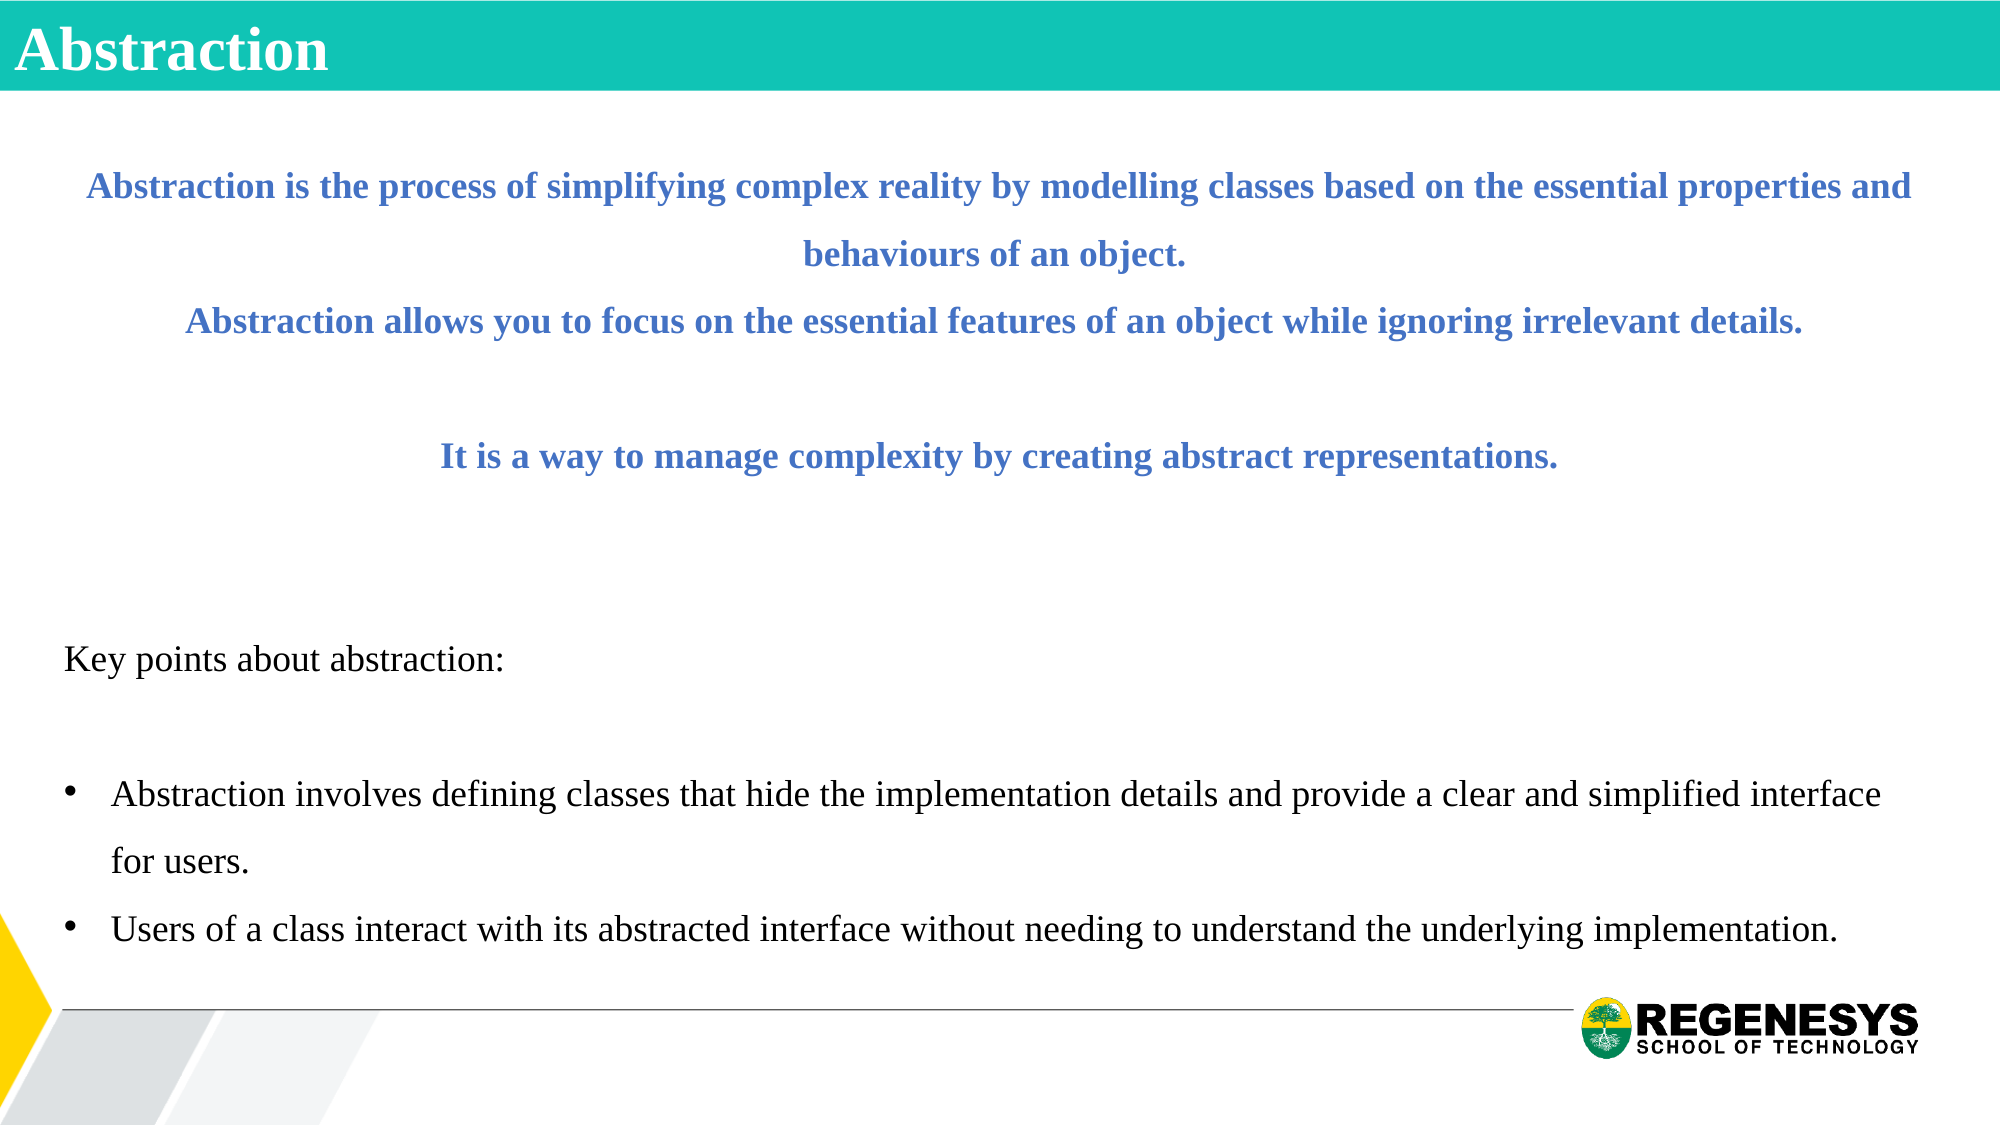

Abstraction
Abstraction is the process of simplifying complex reality by modelling classes based on the essential properties and behaviours of an object.
Abstraction allows you to focus on the essential features of an object while ignoring irrelevant details.

It is a way to manage complexity by creating abstract representations.

Key points about abstraction:

Abstraction involves defining classes that hide the implementation details and provide a clear and simplified interface for users.
Users of a class interact with its abstracted interface without needing to understand the underlying implementation.